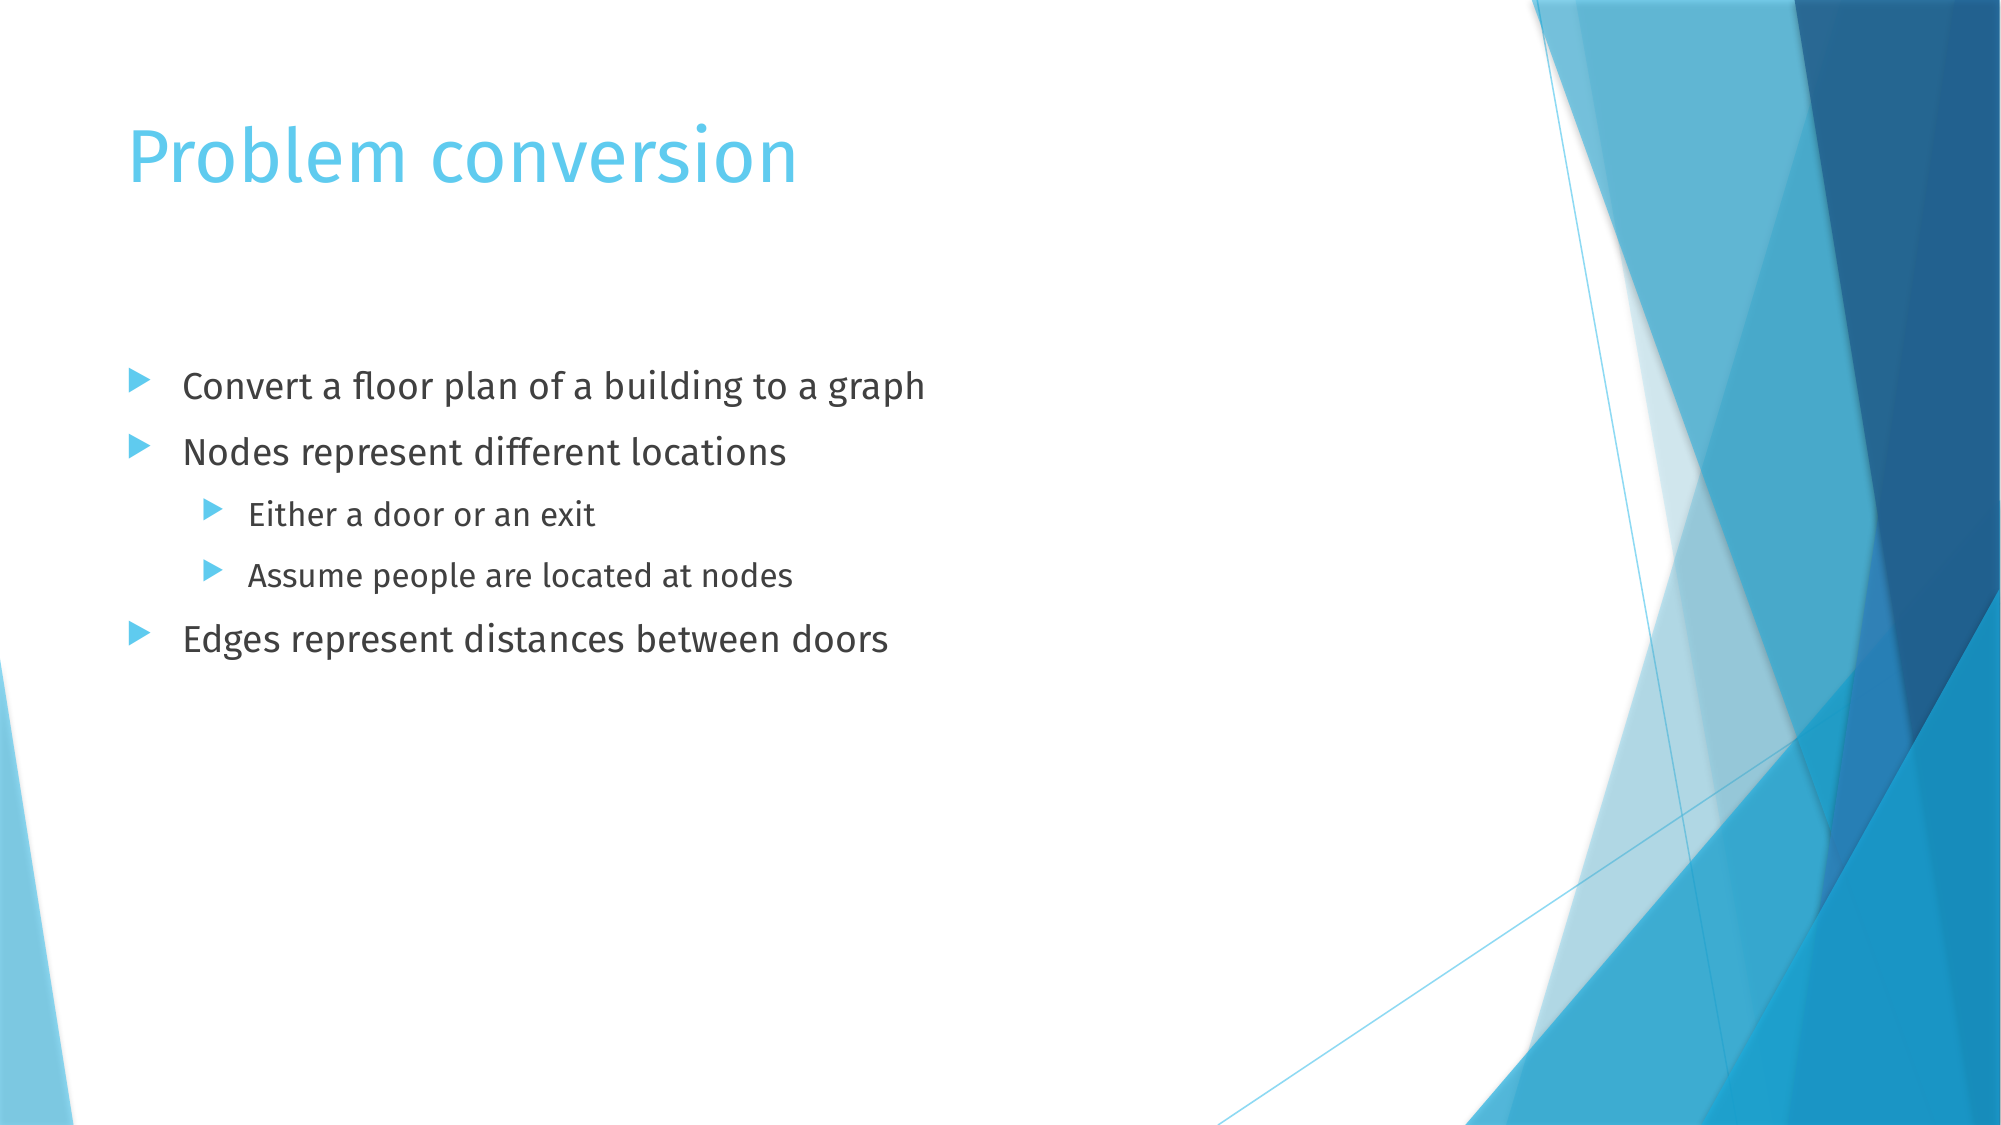

# Problem conversion
Convert a floor plan of a building to a graph
Nodes represent different locations
Either a door or an exit
Assume people are located at nodes
Edges represent distances between doors